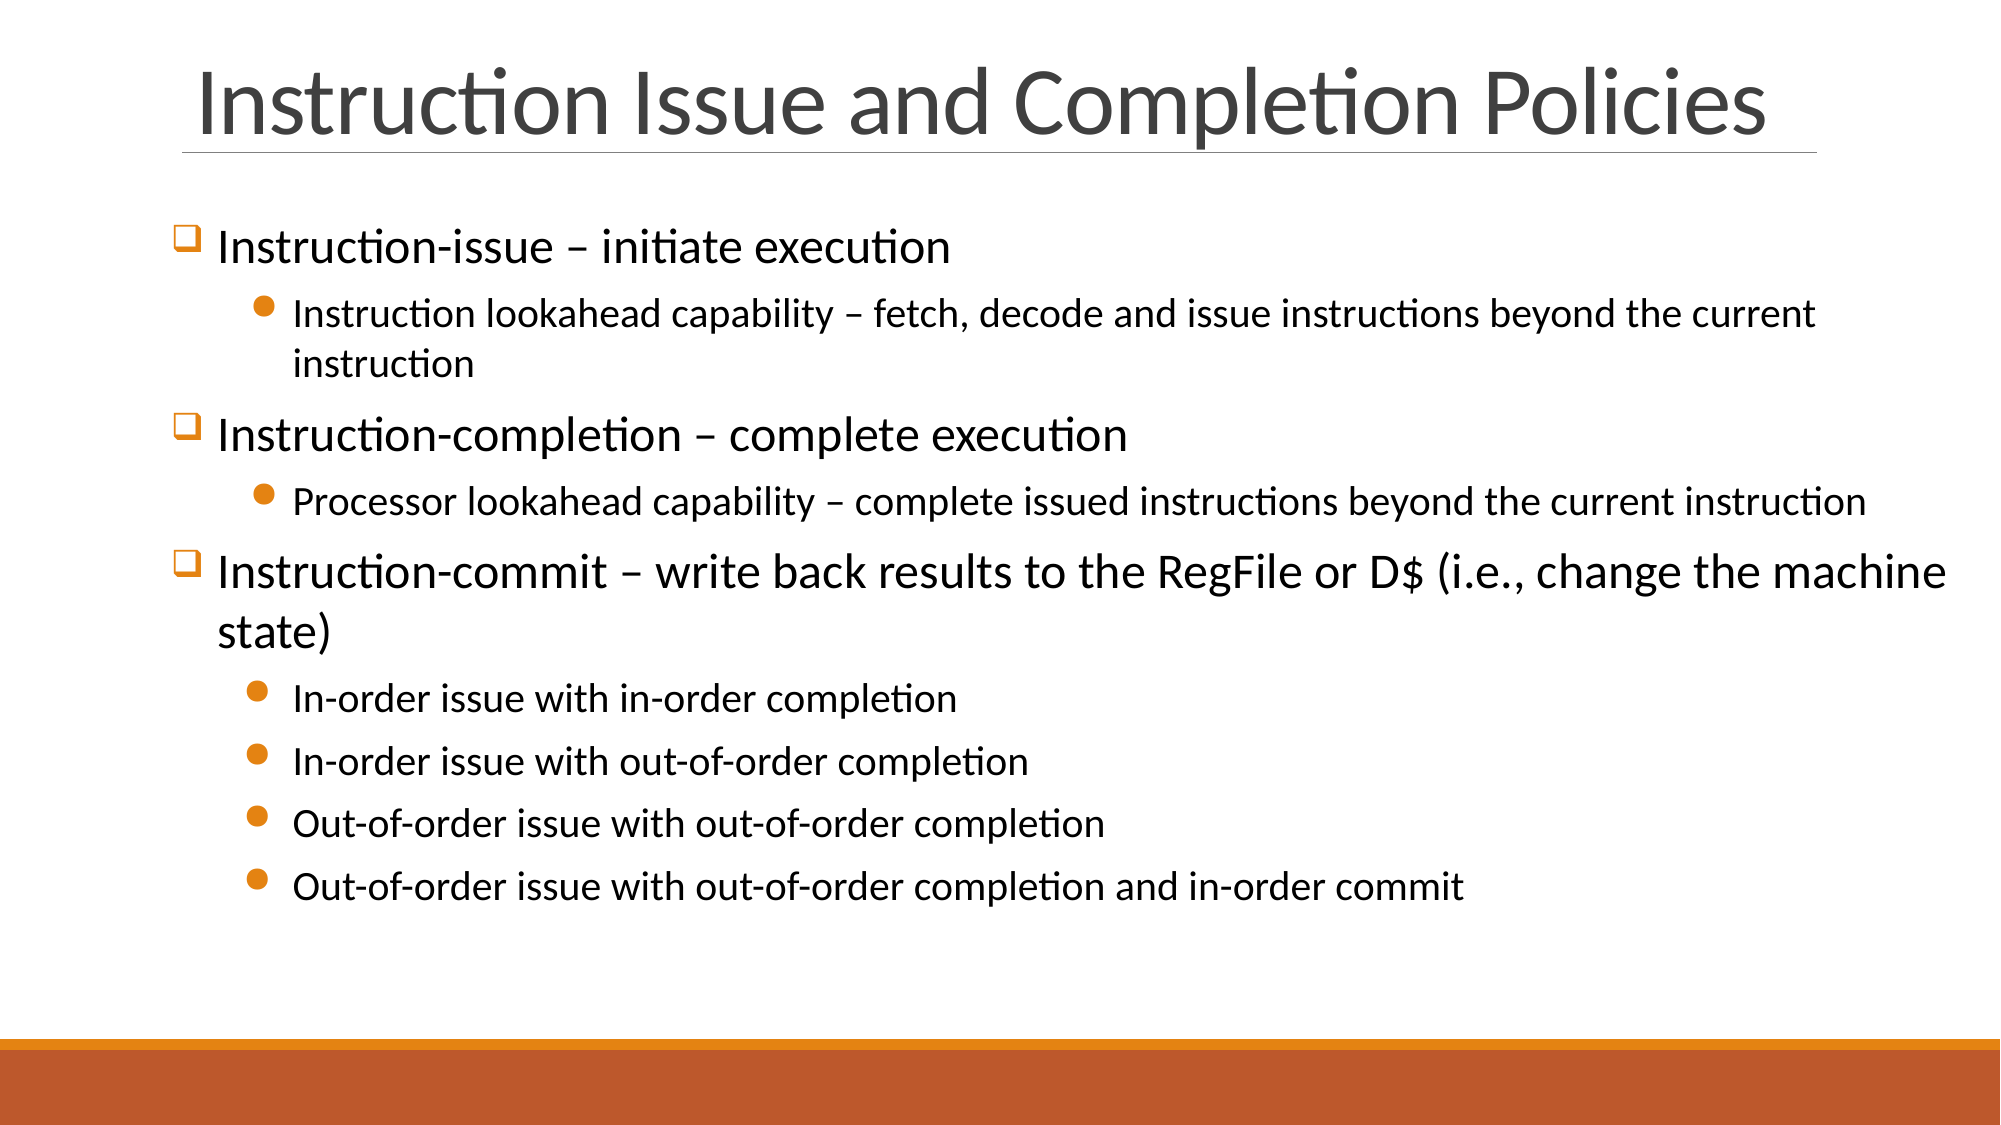

# Instruction Issue and Completion Policies
Instruction-issue – initiate execution
Instruction lookahead capability – fetch, decode and issue instructions beyond the current instruction
Instruction-completion – complete execution
Processor lookahead capability – complete issued instructions beyond the current instruction
Instruction-commit – write back results to the RegFile or D$ (i.e., change the machine state)
In-order issue with in-order completion
In-order issue with out-of-order completion
Out-of-order issue with out-of-order completion
Out-of-order issue with out-of-order completion and in-order commit